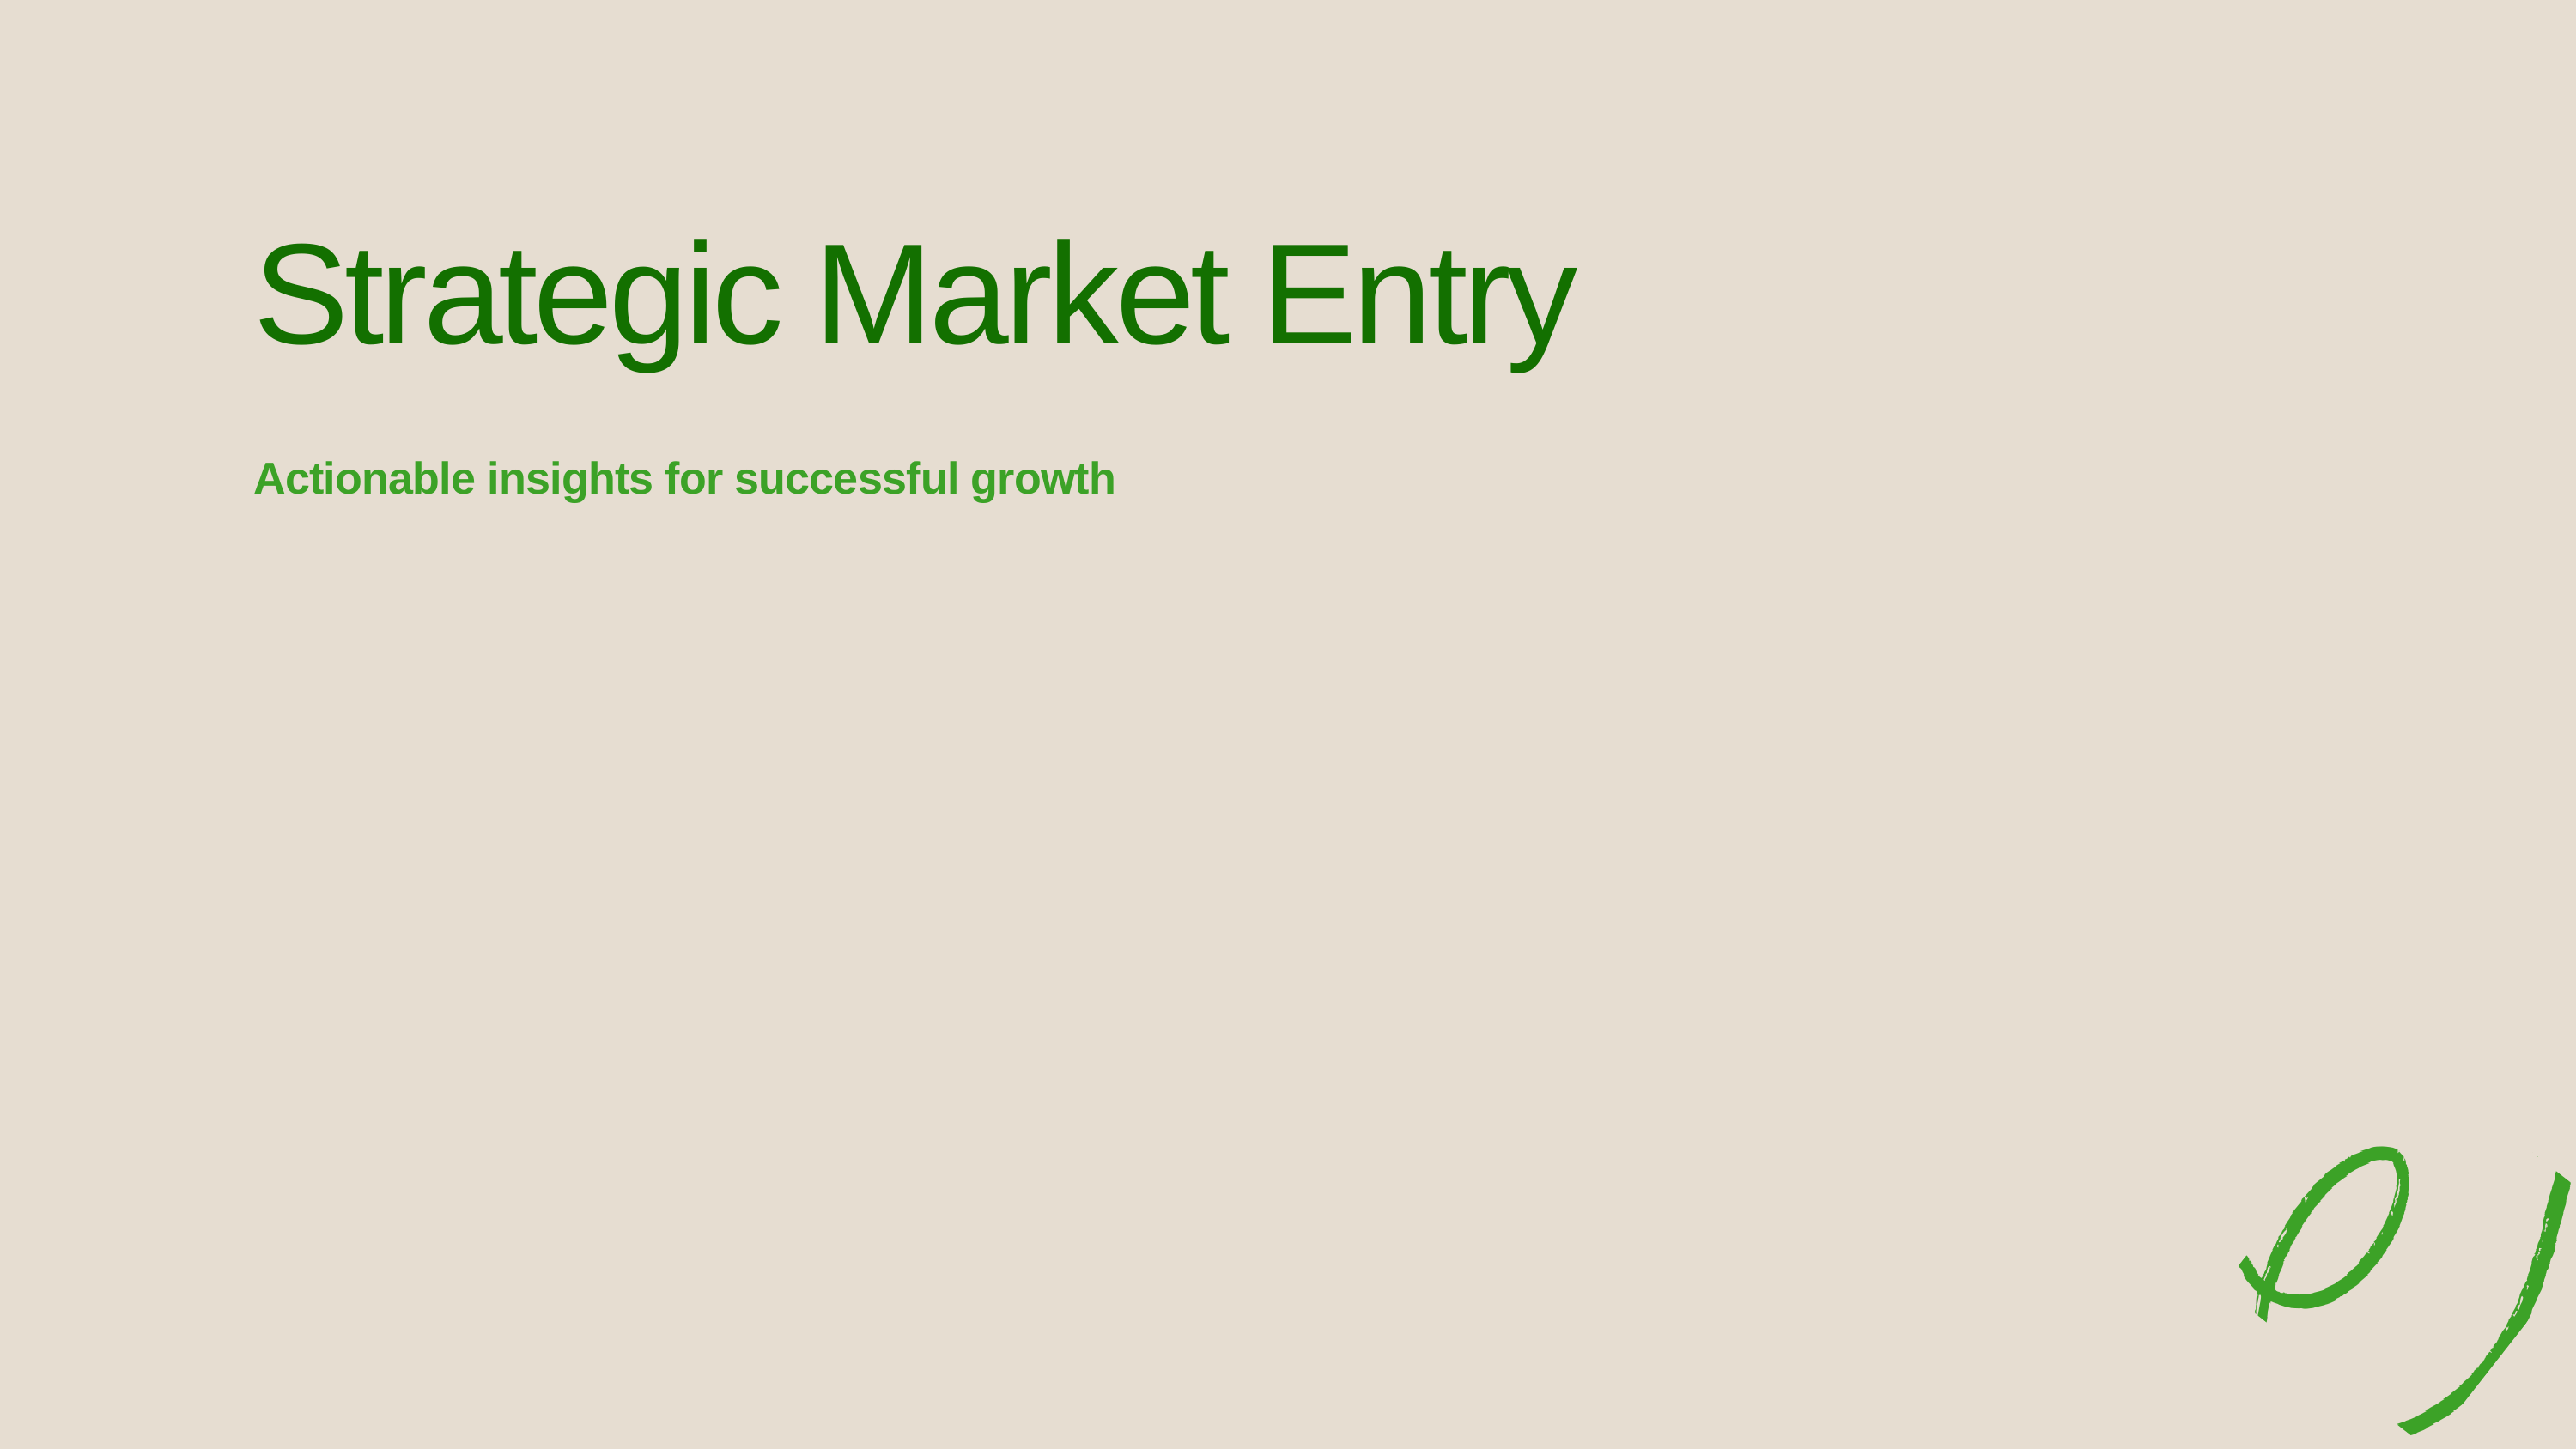

Strategic Market Entry
Actionable insights for successful growth

45